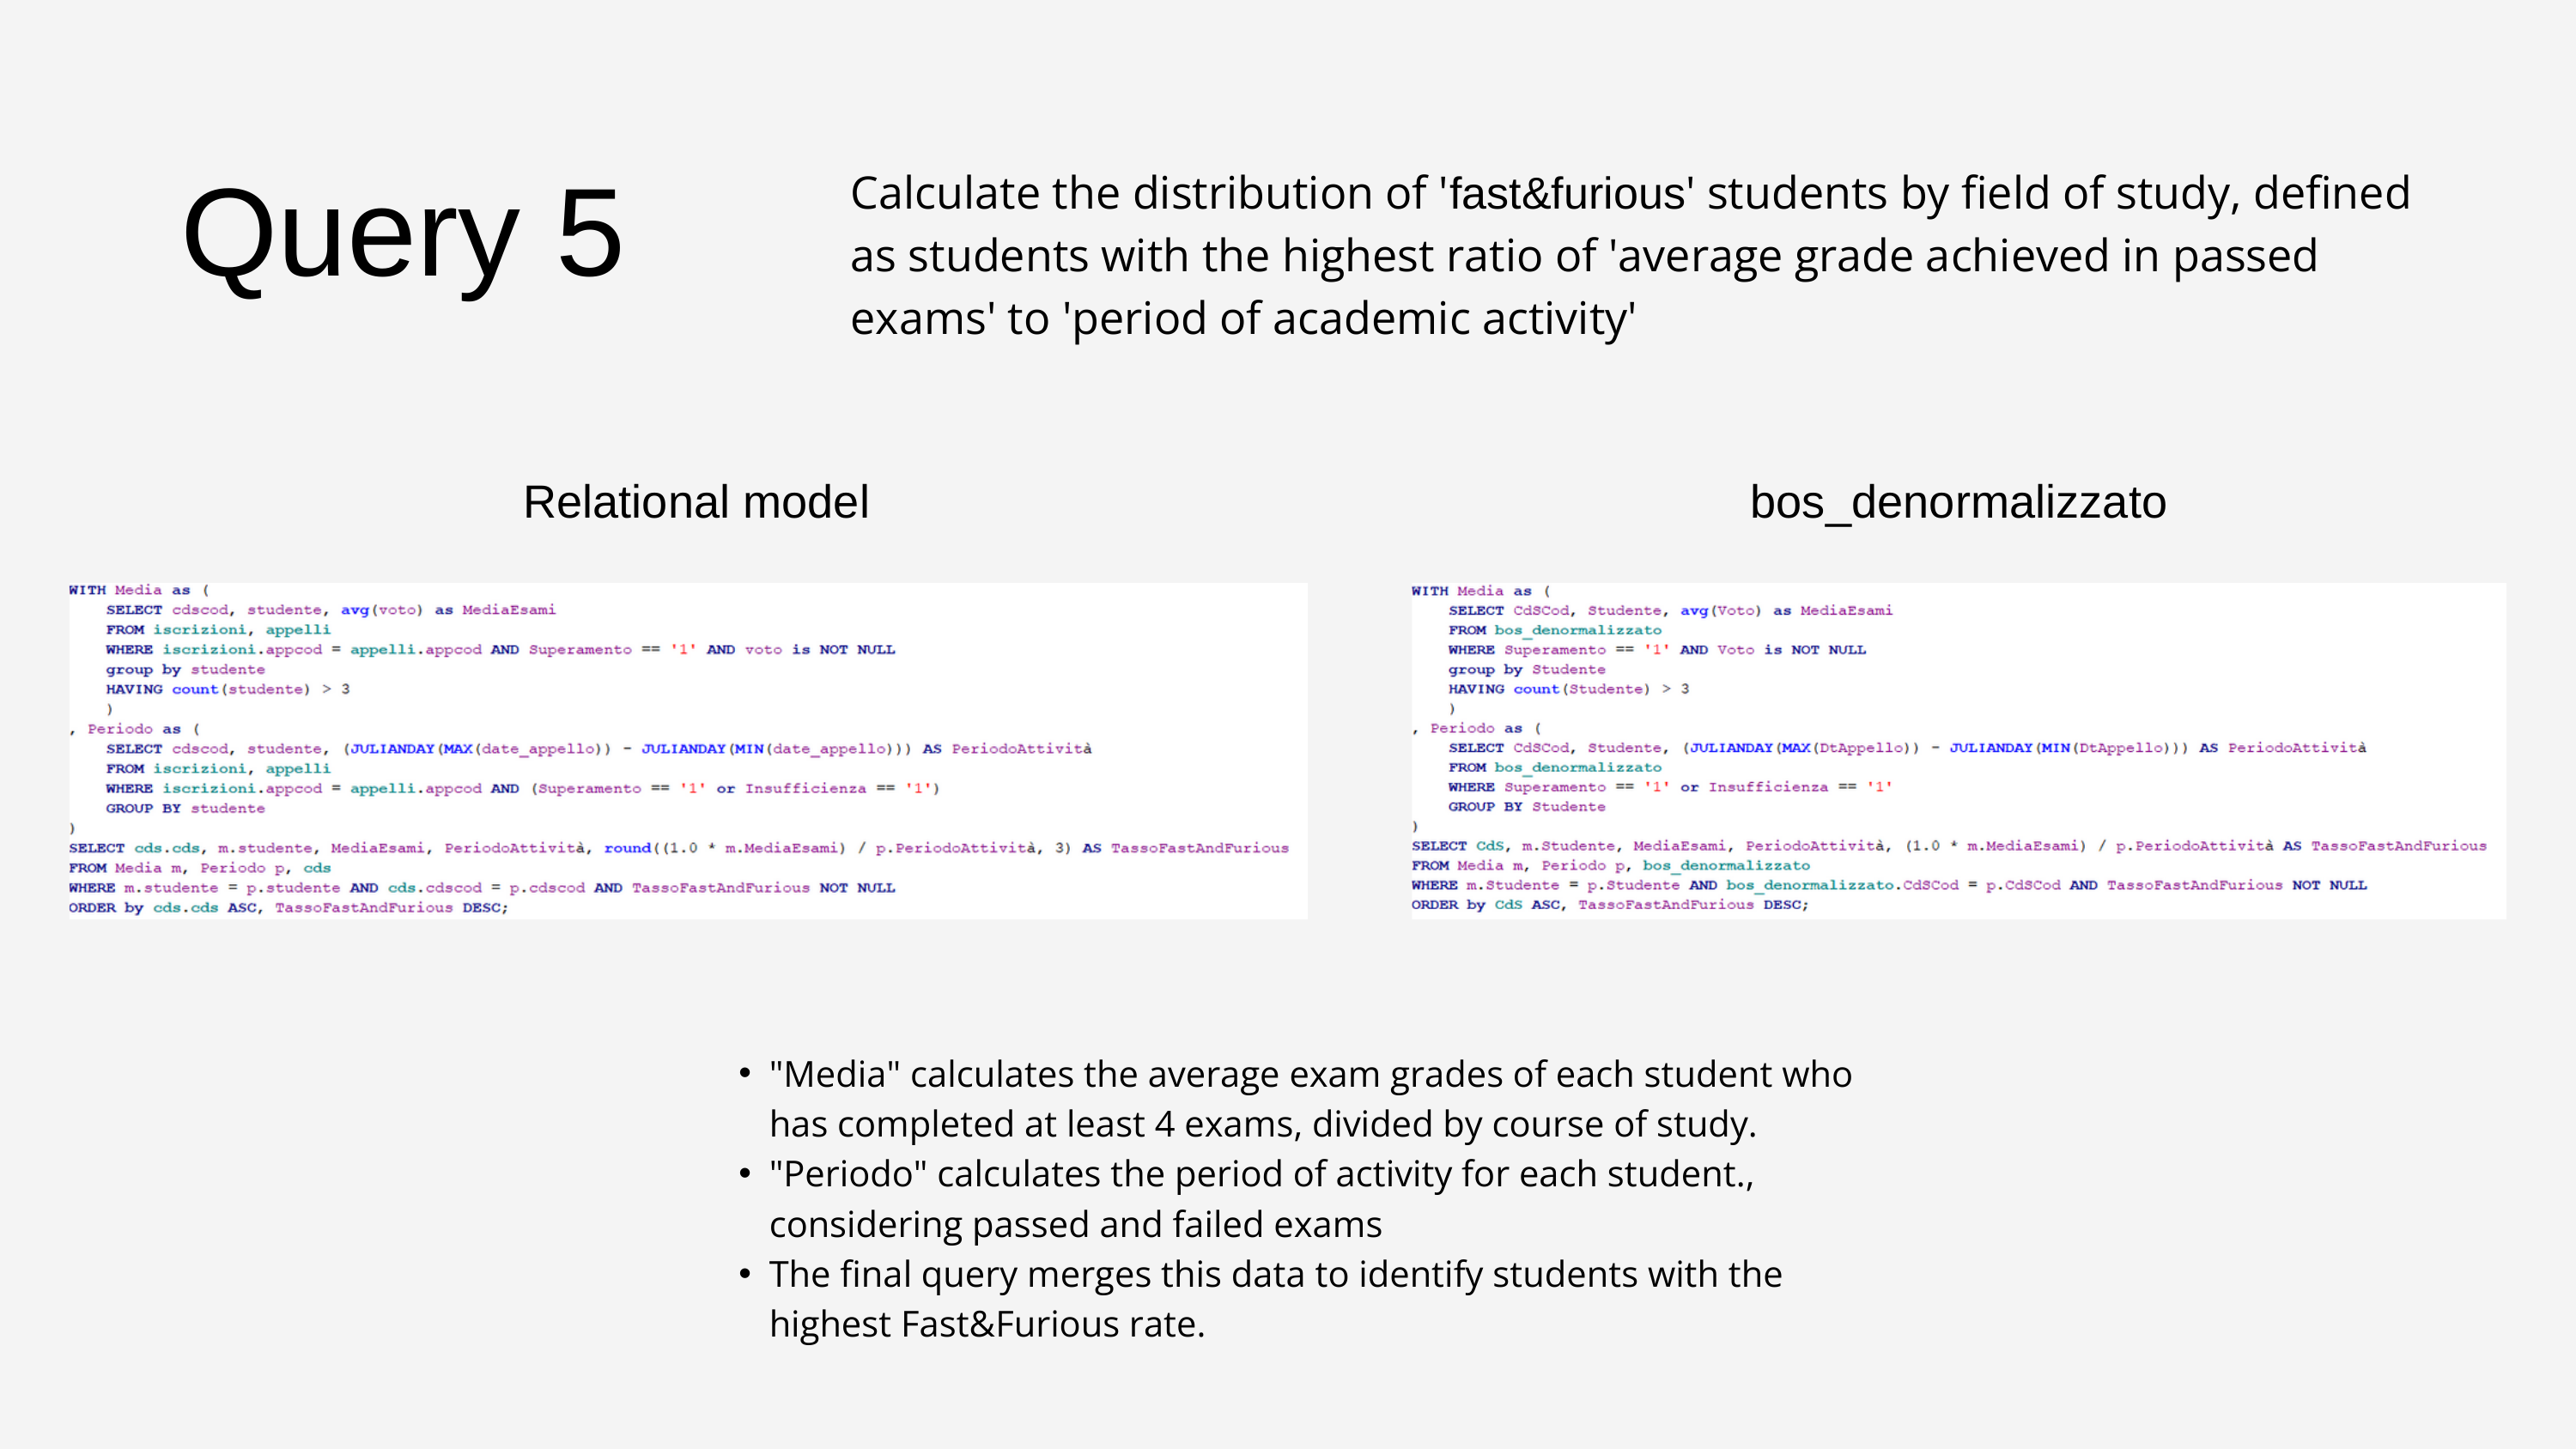

Query 5
Calculate the distribution of 'fast&furious' students by field of study, defined as students with the highest ratio of 'average grade achieved in passed exams' to 'period of academic activity'
Relational model
bos_denormalizzato

"Media" calculates the average exam grades of each student who has completed at least 4 exams, divided by course of study.
"Periodo" calculates the period of activity for each student., considering passed and failed exams
The final query merges this data to identify students with the highest Fast&Furious rate.